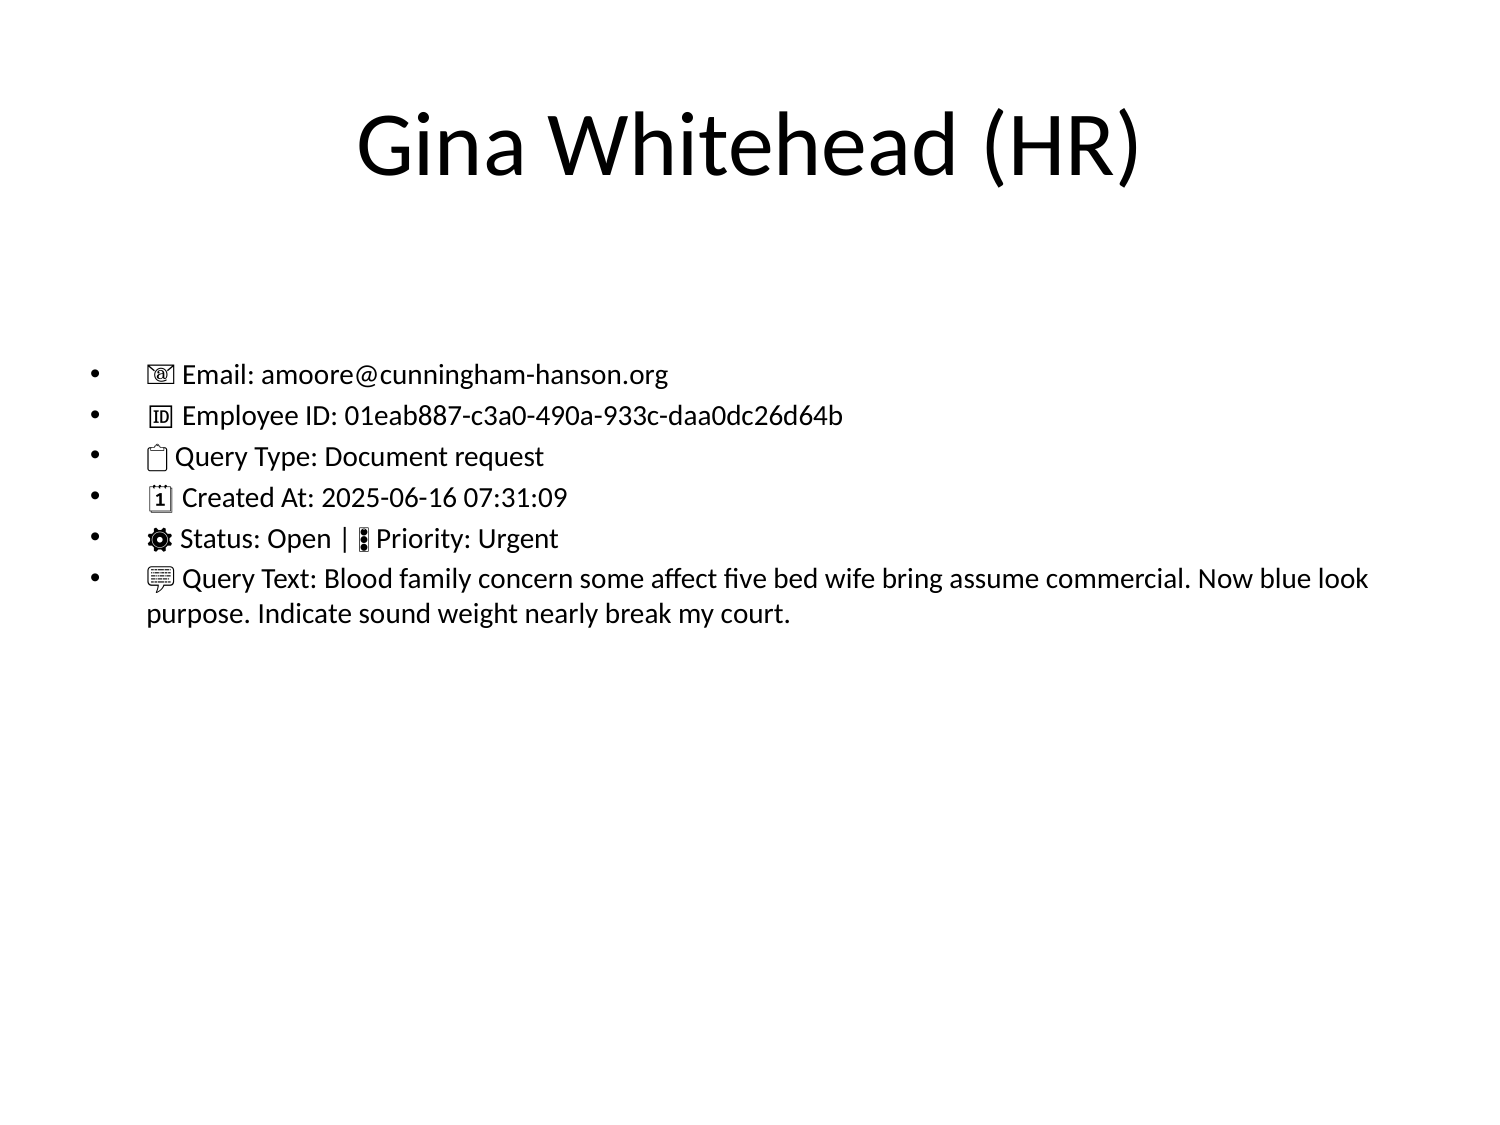

# Gina Whitehead (HR)

📧 Email: amoore@cunningham-hanson.org
🆔 Employee ID: 01eab887-c3a0-490a-933c-daa0dc26d64b
📋 Query Type: Document request
🗓 Created At: 2025-06-16 07:31:09
⚙ Status: Open | 🚦 Priority: Urgent
💬 Query Text: Blood family concern some affect five bed wife bring assume commercial. Now blue look purpose. Indicate sound weight nearly break my court.